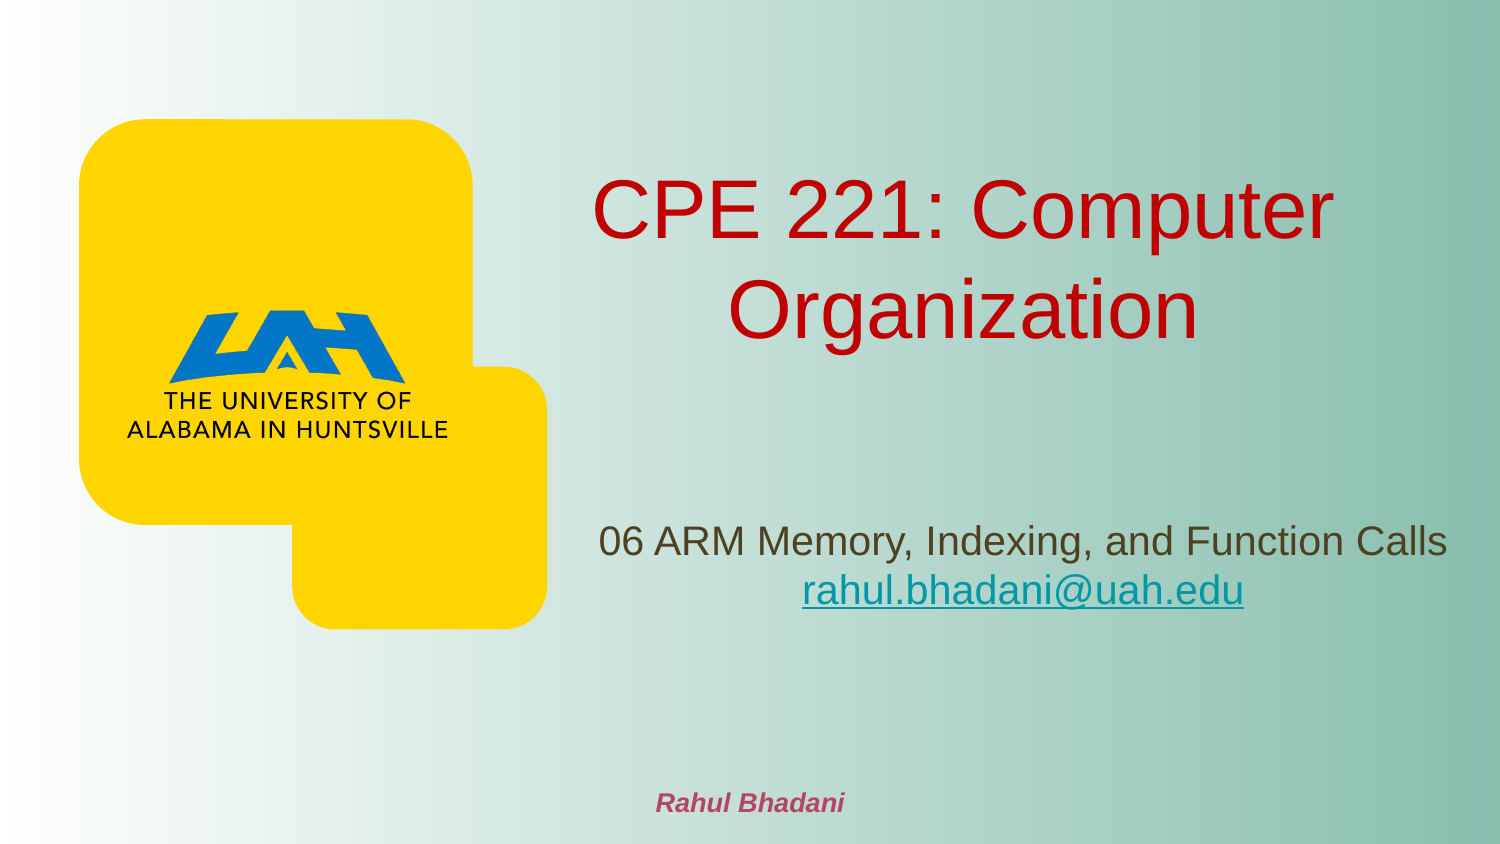

# CPE 221: Computer Organization
06 ARM Memory, Indexing, and Function Calls
rahul.bhadani@uah.edu